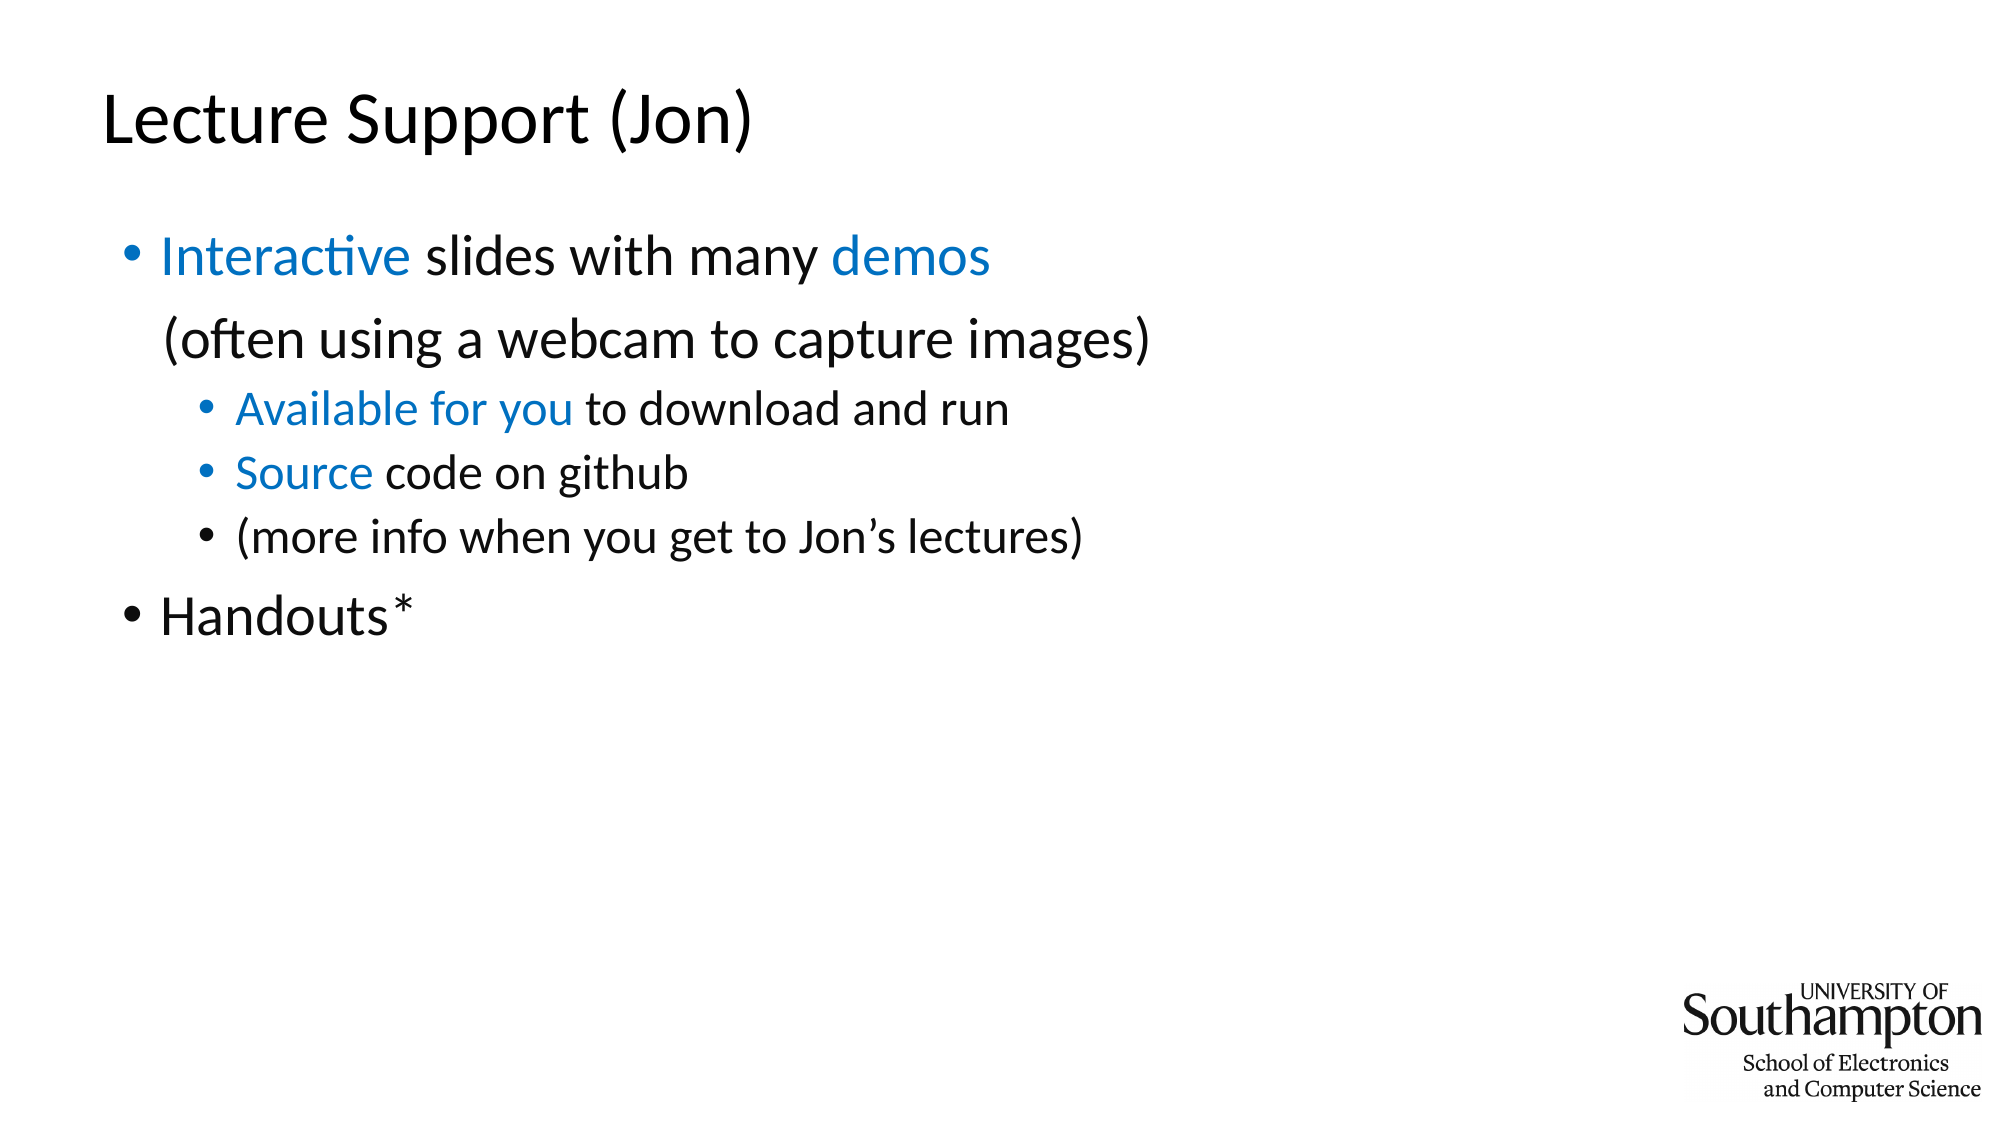

# Lecture Support (Jon)
Interactive slides with many demos
   (often using a webcam to capture images)
Available for you to download and run
Source code on github
(more info when you get to Jon’s lectures)
Handouts*